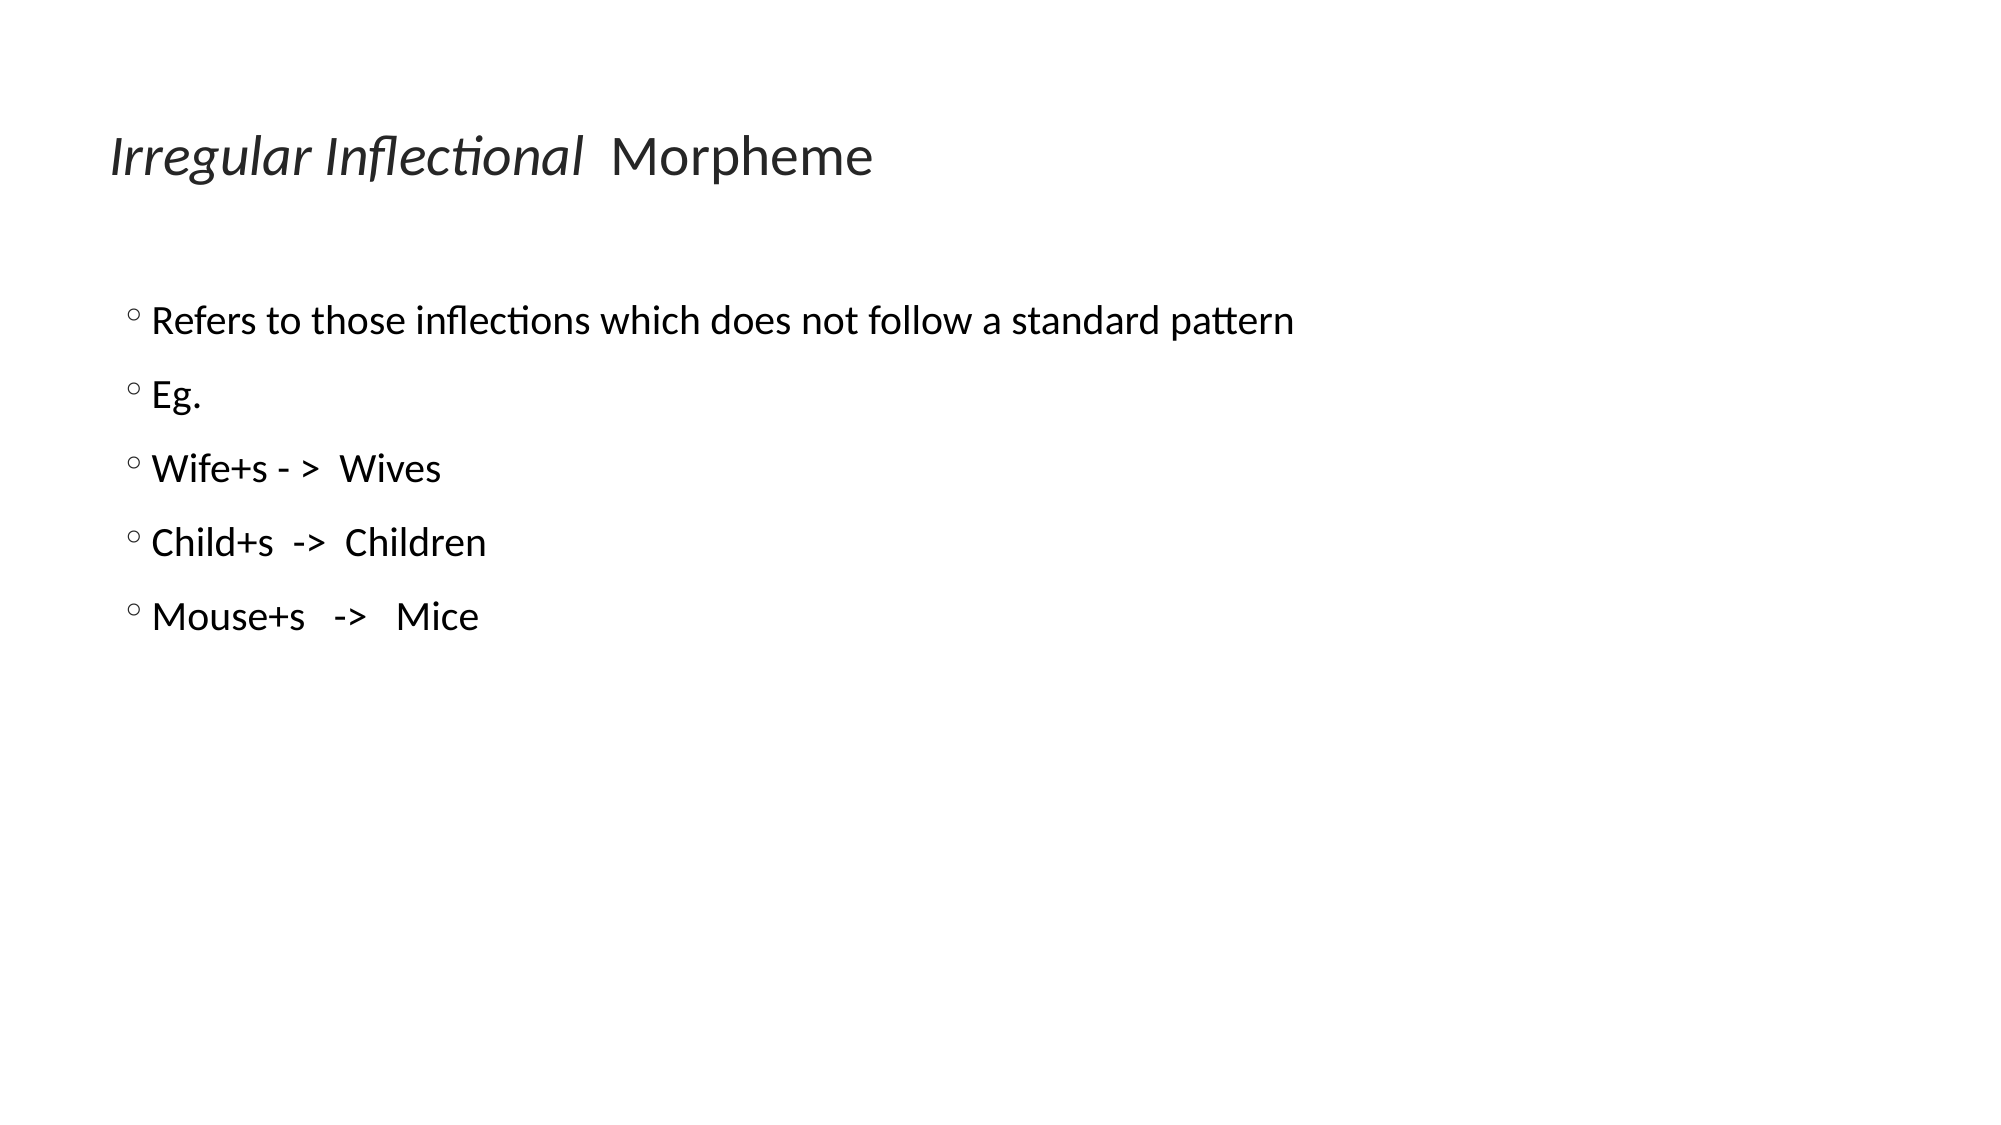

Irregular Inflectional  Morpheme
Refers to those inflections which does not follow a standard pattern
Eg.
Wife+s - >  Wives
Child+s  ->  Children
Mouse+s   ->   Mice